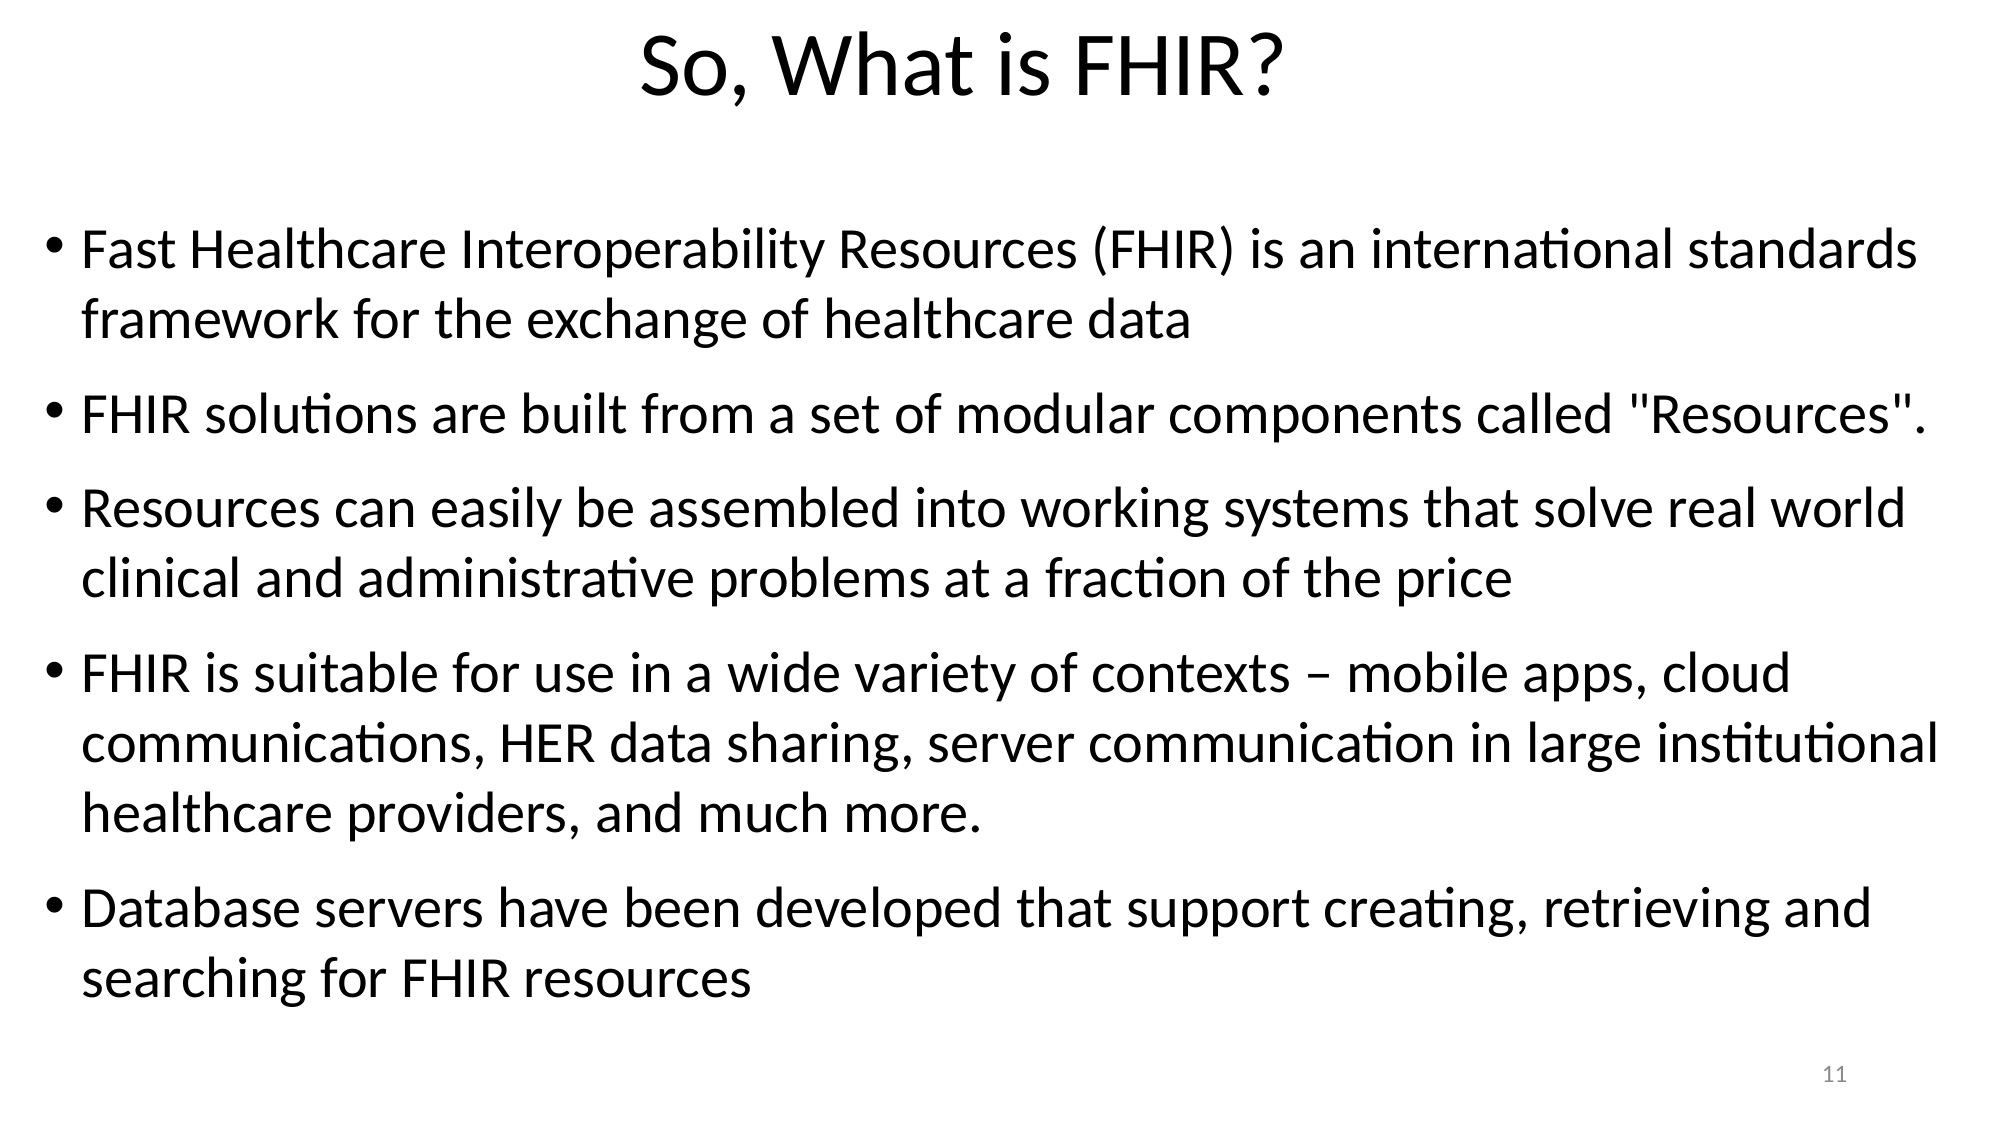

So, What is FHIR?
Fast Healthcare Interoperability Resources (FHIR) is an international standards framework for the exchange of healthcare data
FHIR solutions are built from a set of modular components called "Resources".
Resources can easily be assembled into working systems that solve real world clinical and administrative problems at a fraction of the price
FHIR is suitable for use in a wide variety of contexts – mobile apps, cloud communications, HER data sharing, server communication in large institutional healthcare providers, and much more.
Database servers have been developed that support creating, retrieving and searching for FHIR resources

11